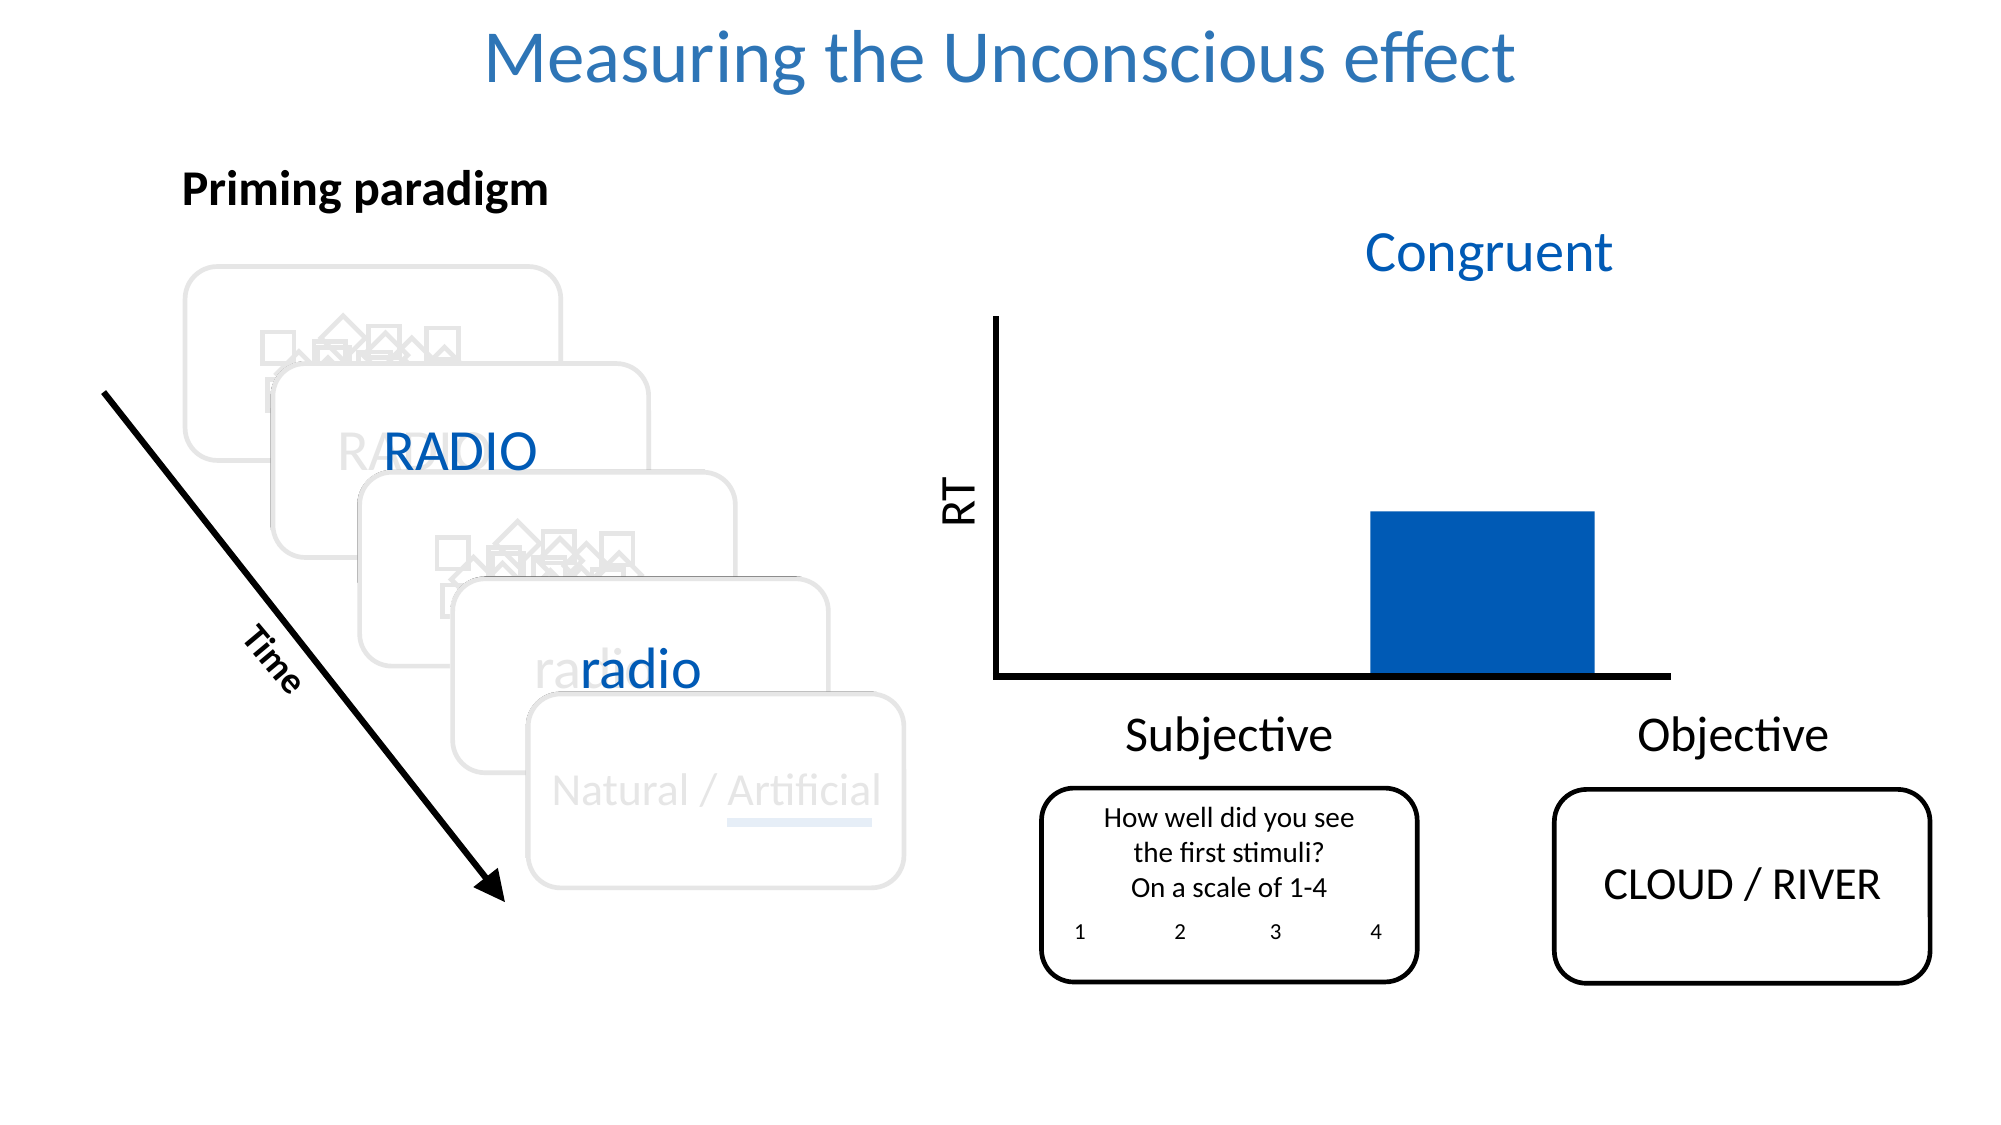

Measuring the Unconscious effect
Priming paradigm
Congruent

RT

RADIO
Time
RADIO

radio
radio

Natural / Artificial
Subjective                           Objective

How well did you see the first stimuli?
On a scale of 1-4
1                 2                3                 4

CLOUD / RIVER